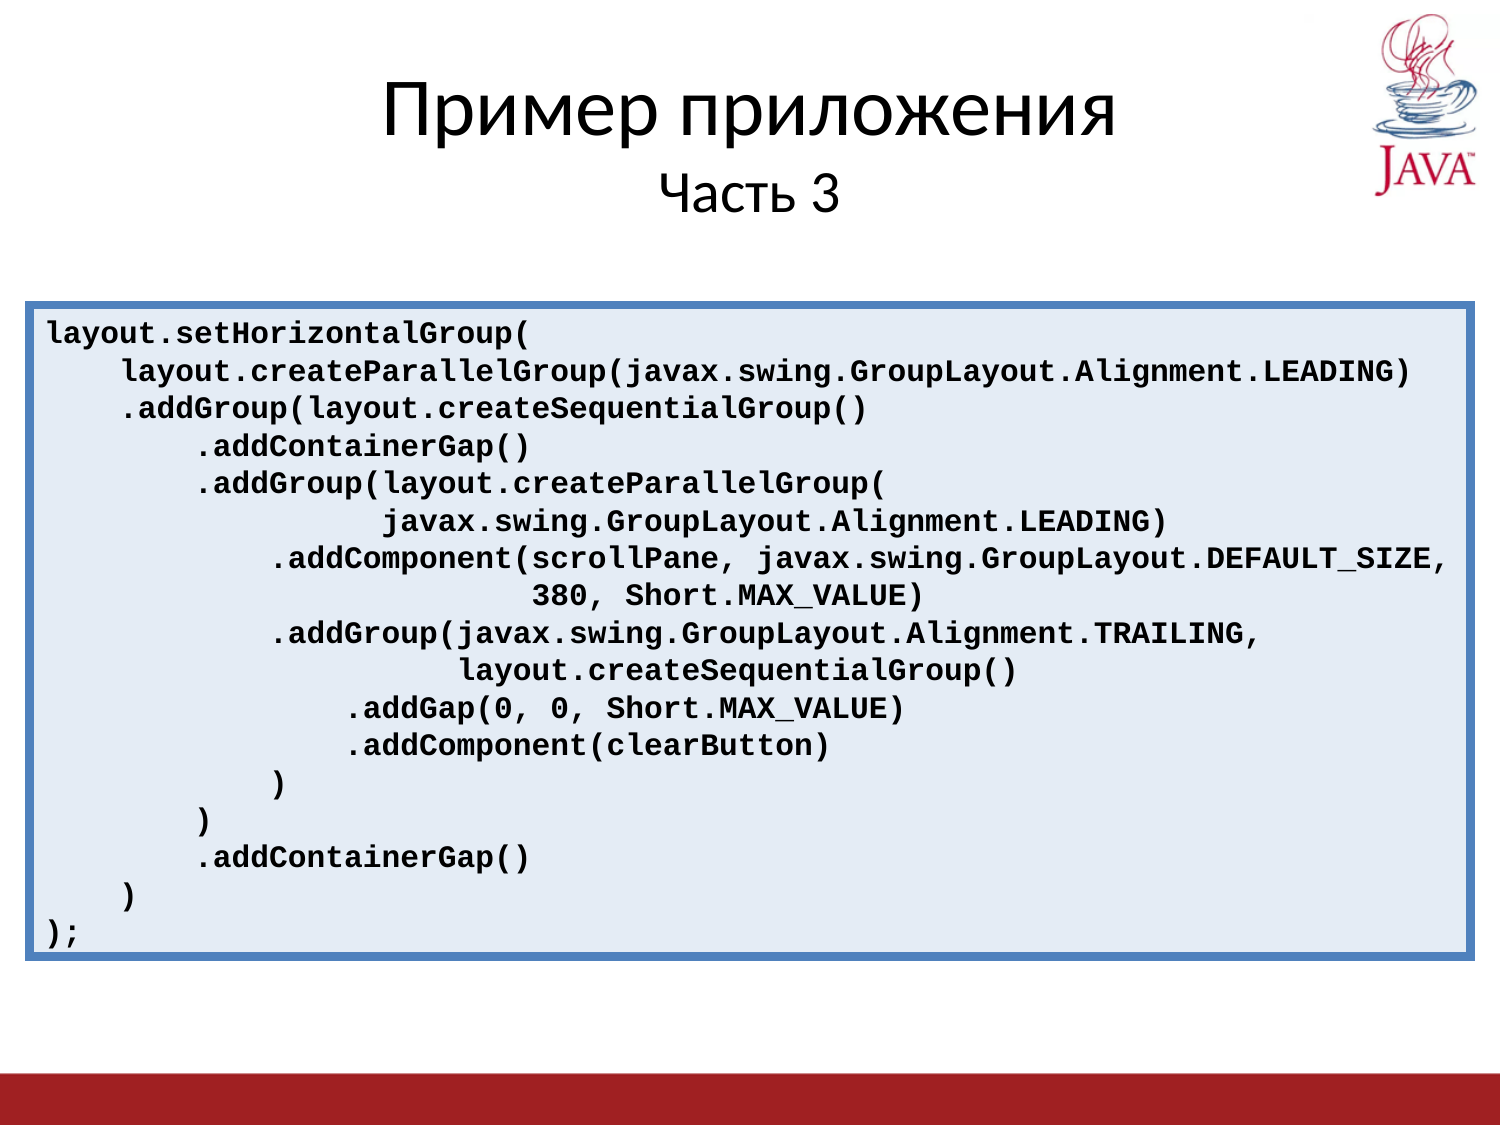

# Пример приложения Часть 3
layout.setHorizontalGroup(
    layout.createParallelGroup(javax.swing.GroupLayout.Alignment.LEADING)
    .addGroup(layout.createSequentialGroup()
        .addContainerGap()
        .addGroup(layout.createParallelGroup(
                  javax.swing.GroupLayout.Alignment.LEADING)
            .addComponent(scrollPane, javax.swing.GroupLayout.DEFAULT_SIZE,
                          380, Short.MAX_VALUE)
            .addGroup(javax.swing.GroupLayout.Alignment.TRAILING,
                      layout.createSequentialGroup()
                .addGap(0, 0, Short.MAX_VALUE)
                .addComponent(clearButton)
            )
        )
        .addContainerGap()
    )
);